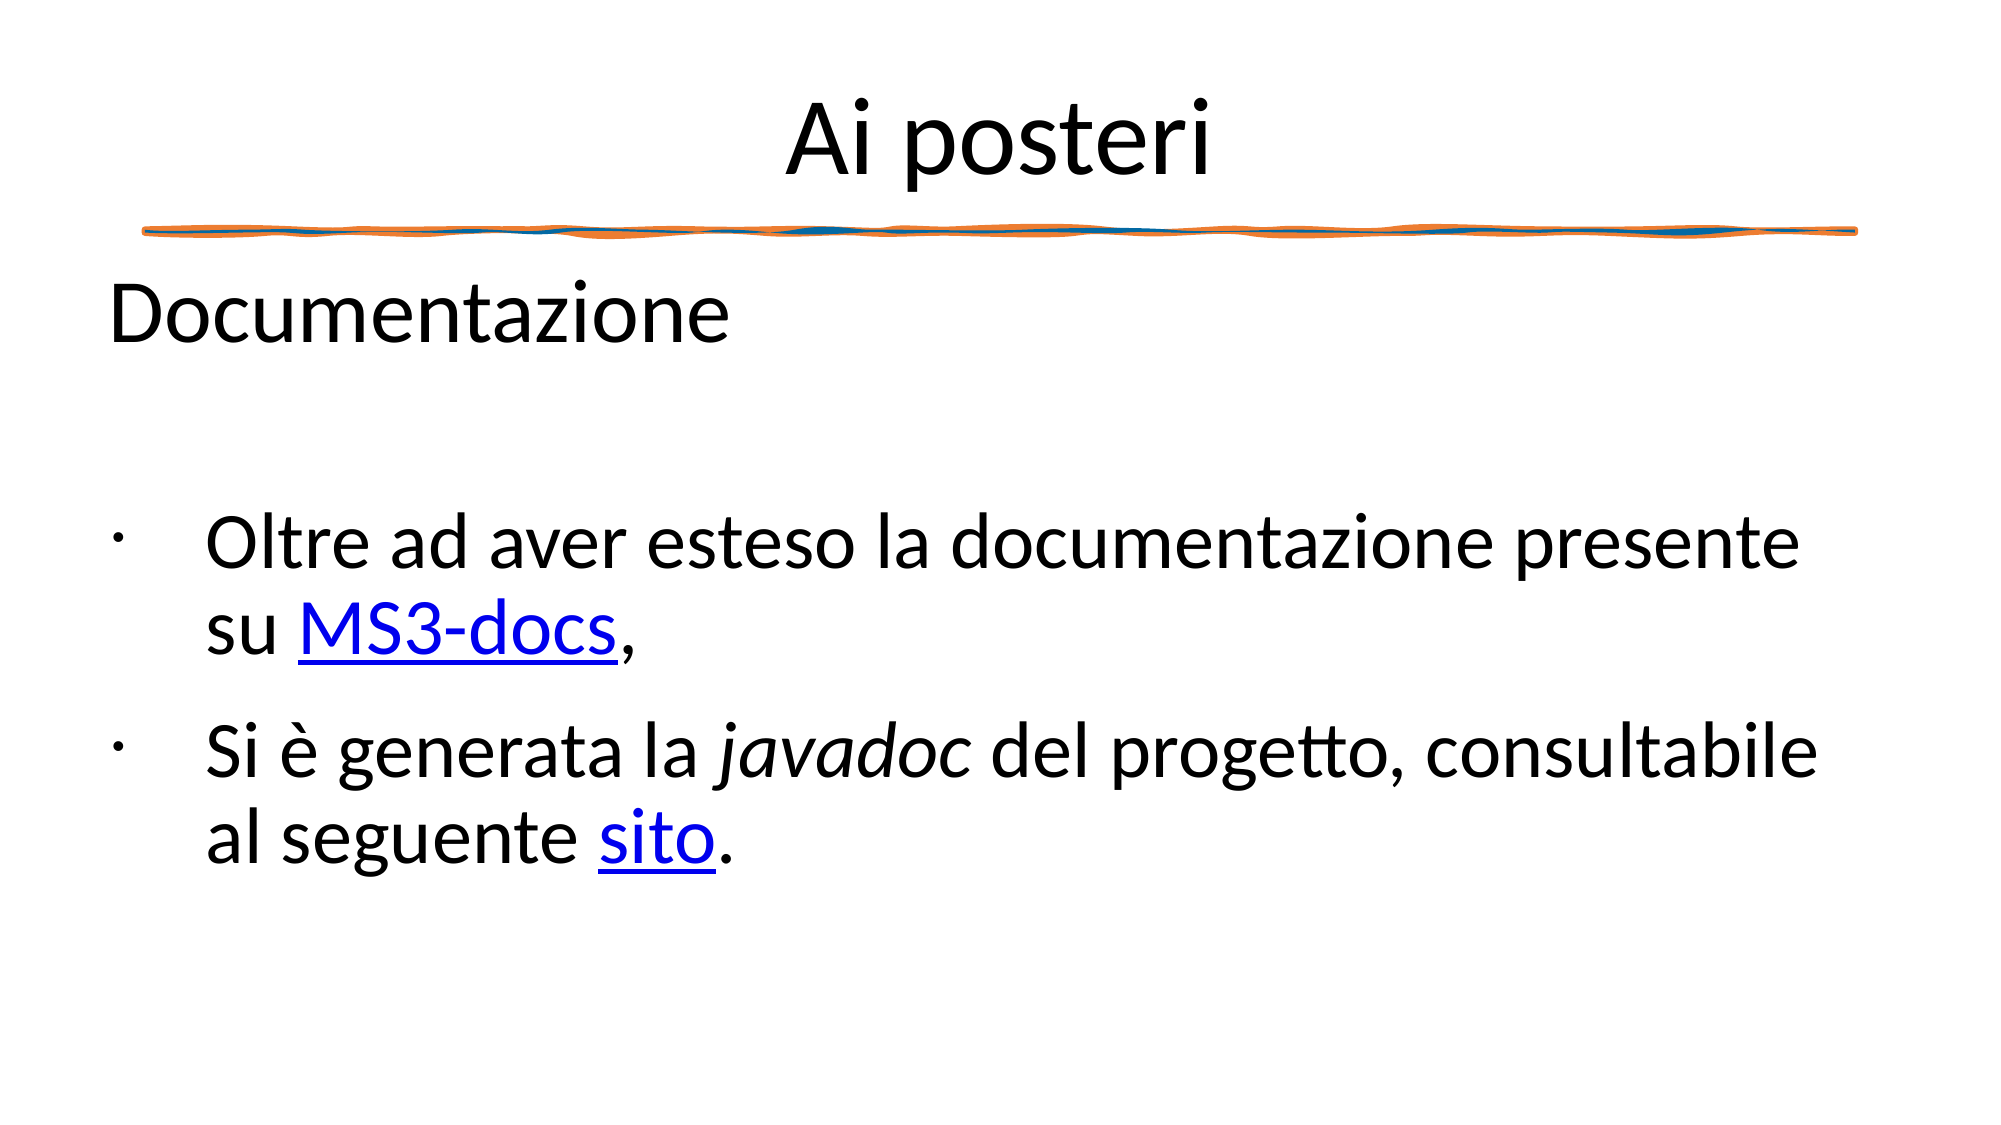

# Ai posteri

Documentazione
Oltre ad aver esteso la documentazione presente su MS3-docs,
Si è generata la javadoc del progetto, consultabile al seguente sito.